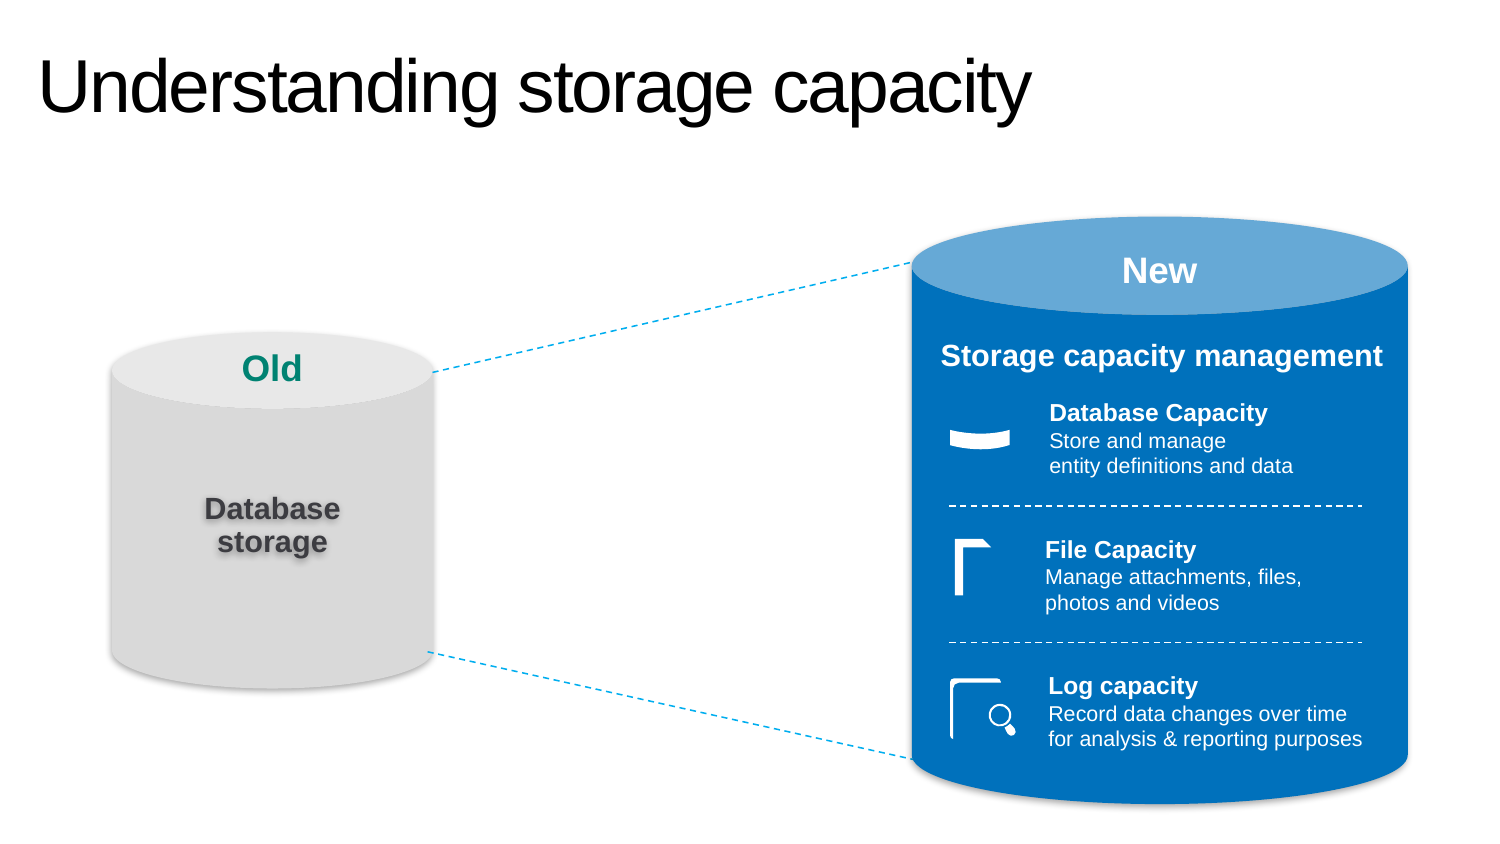

# Understanding storage capacity

New
Storage capacity management
Database Capacity
Store and manage
entity definitions and data

File Capacity
Manage attachments, files,
photos and videos

Log capacity
Record data changes over time
for analysis & reporting purposes

Database storage
Old